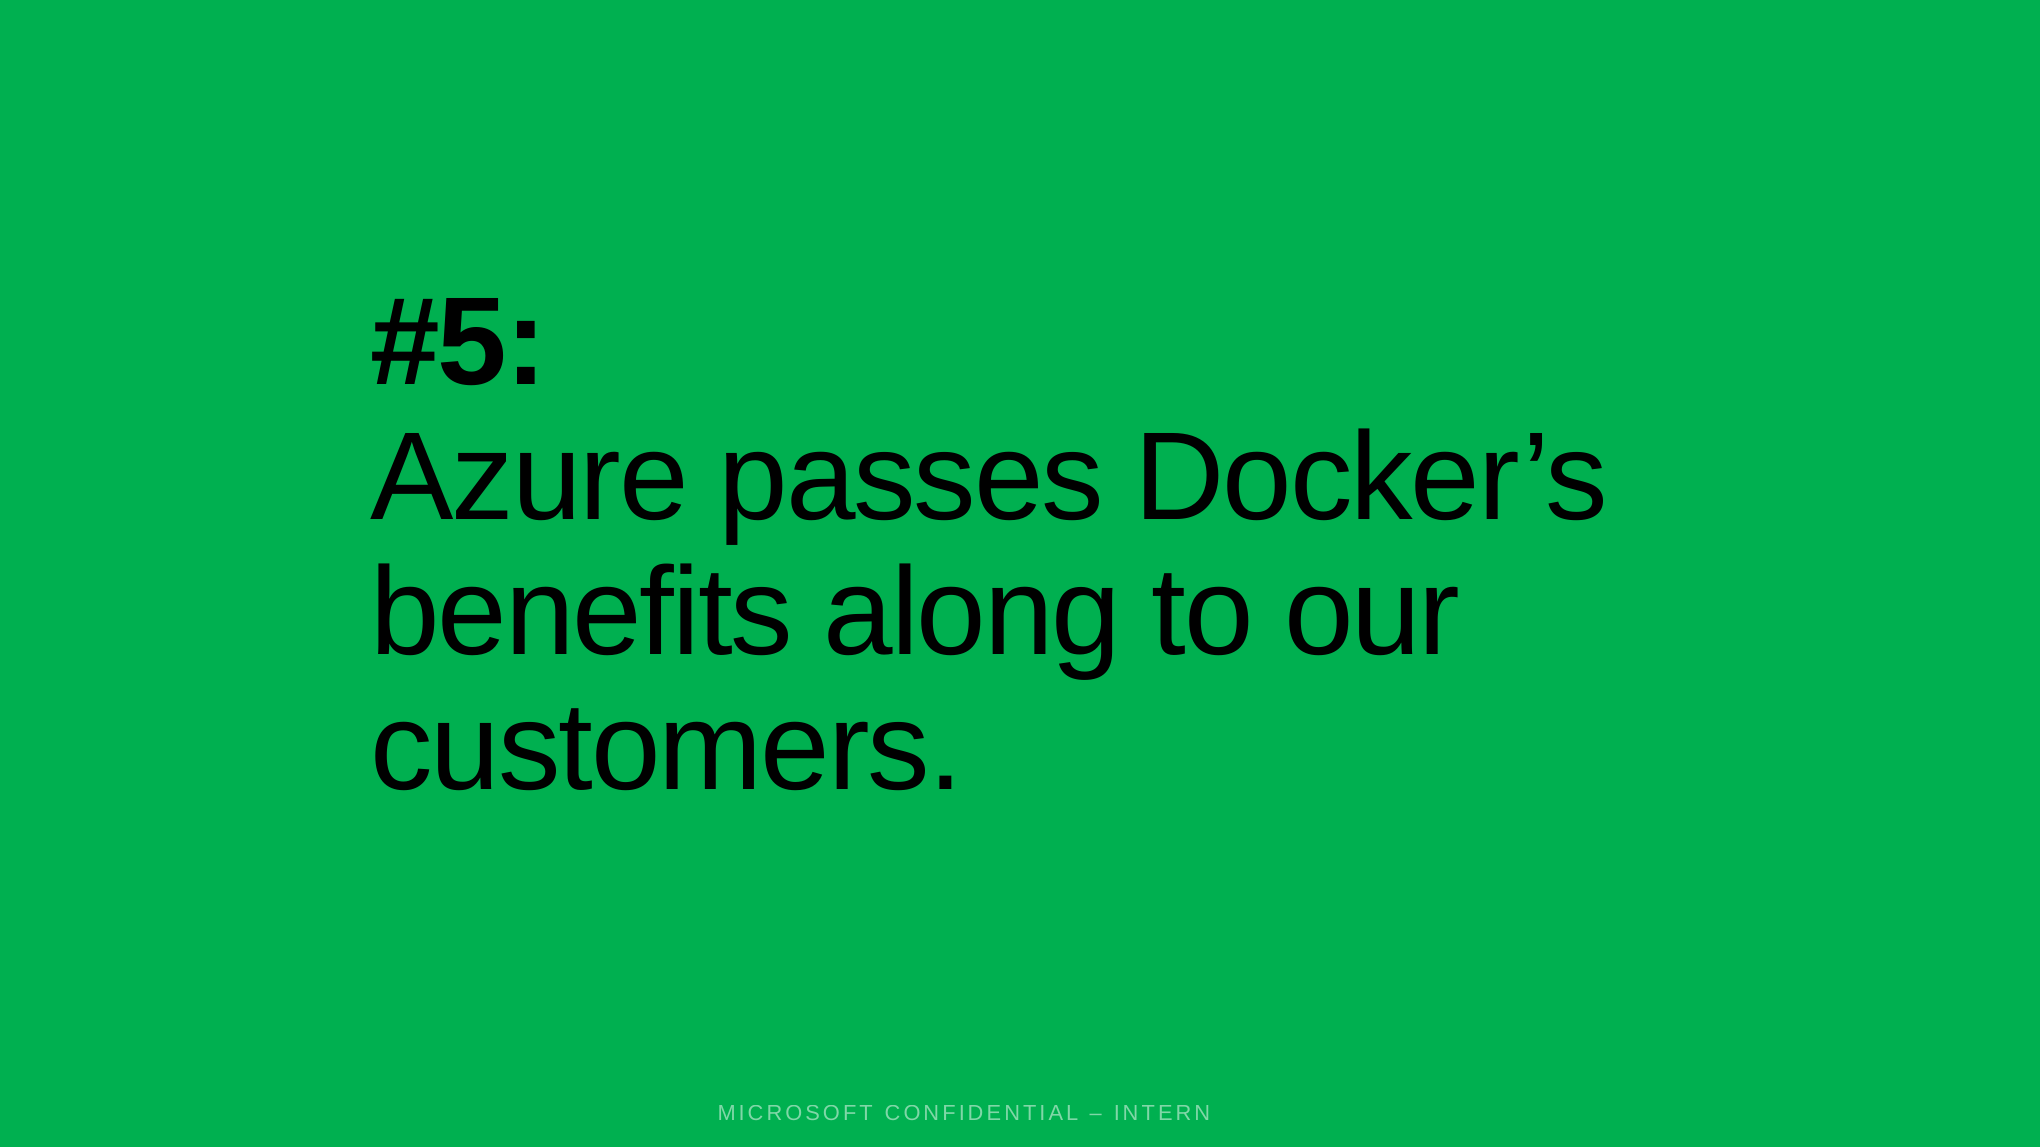

# #5: Azure passes Docker’s benefits along to our customers.